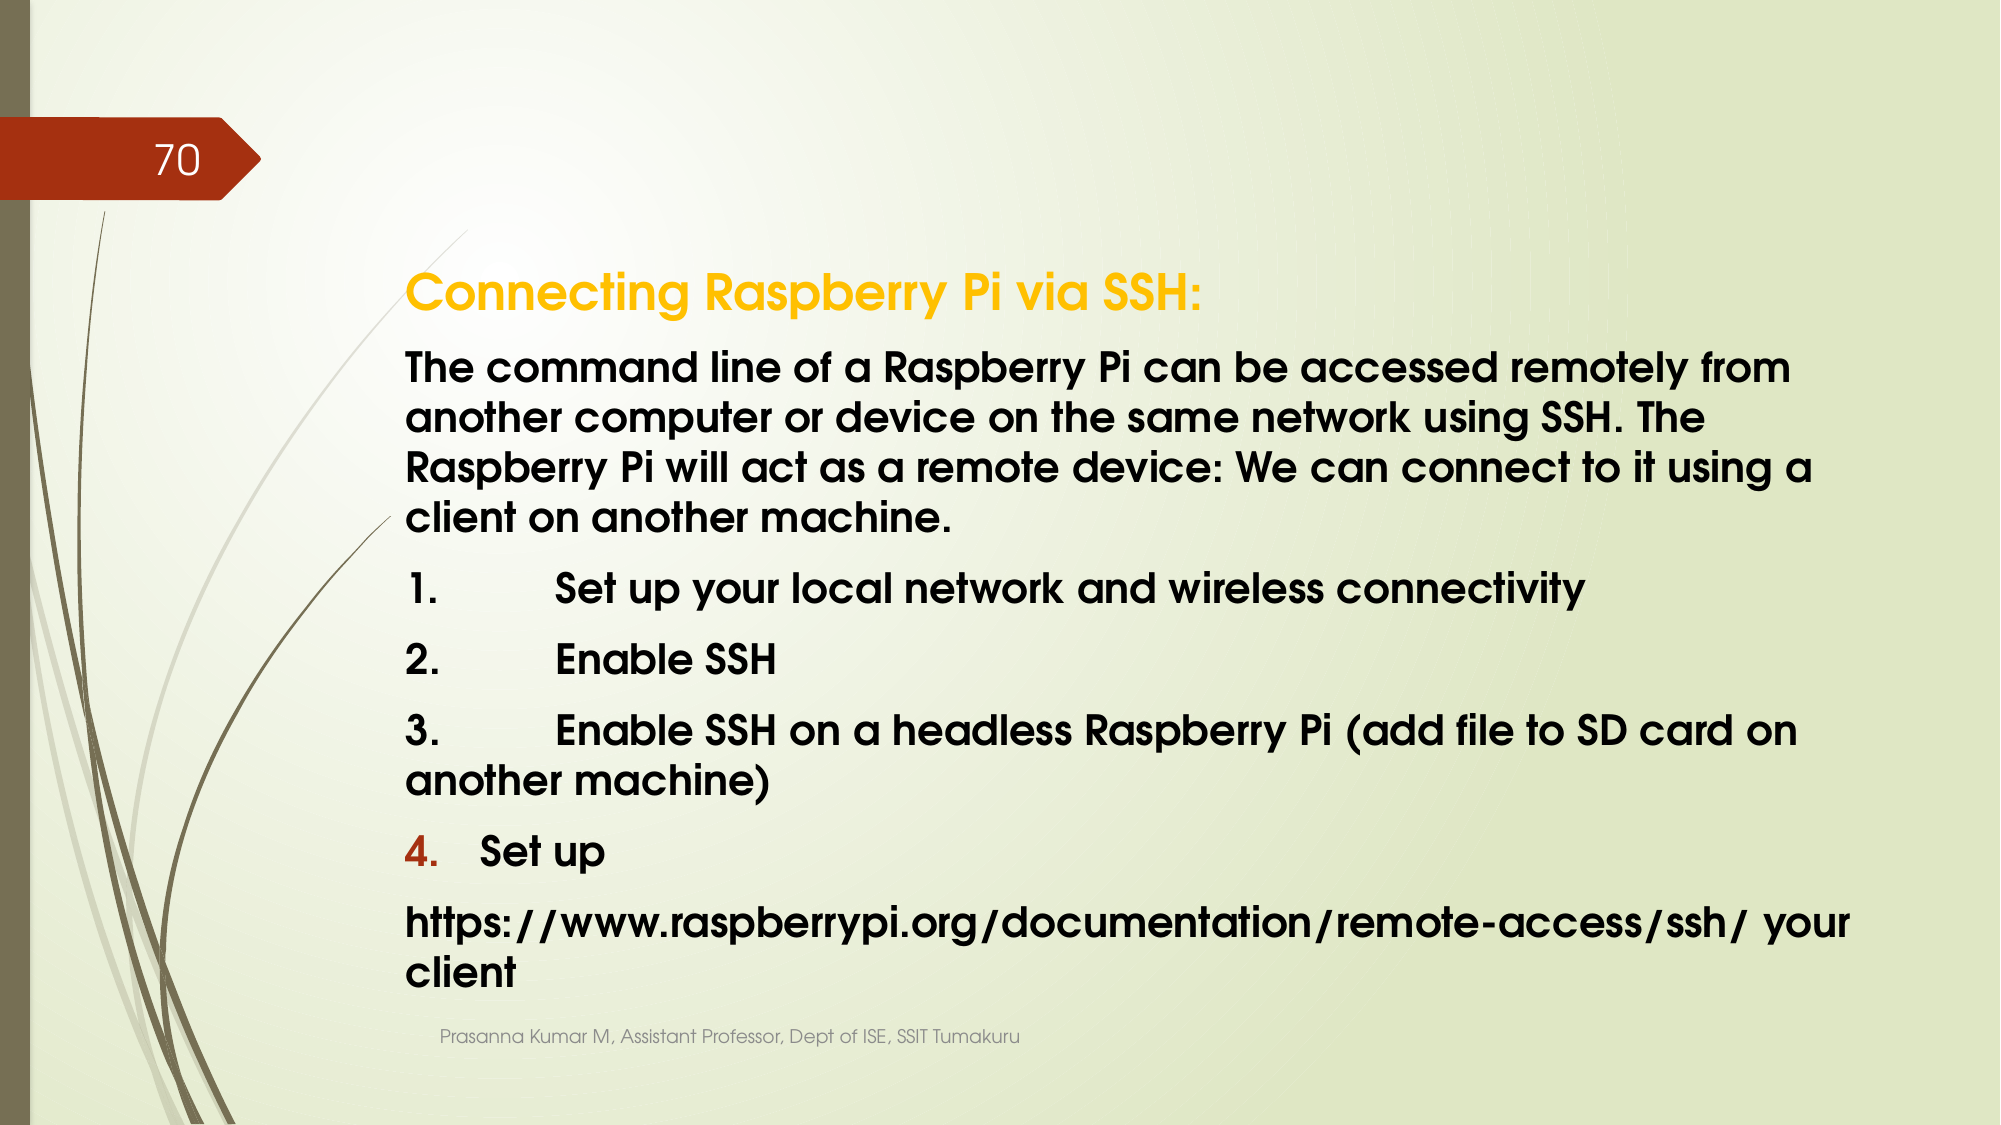

70
Connecting Raspberry Pi via SSH:
The command line of a Raspberry Pi can be accessed remotely from another computer or device on the same network using SSH. The Raspberry Pi will act as a remote device: We can connect to it using a client on another machine.
1.	Set up your local network and wireless connectivity
2.	Enable SSH
3.	Enable SSH on a headless Raspberry Pi (add file to SD card on another machine)
Set up
https://www.raspberrypi.org/documentation/remote-access/ssh/ your client
Prasanna Kumar M, Assistant Professor, Dept of ISE, SSIT Tumakuru